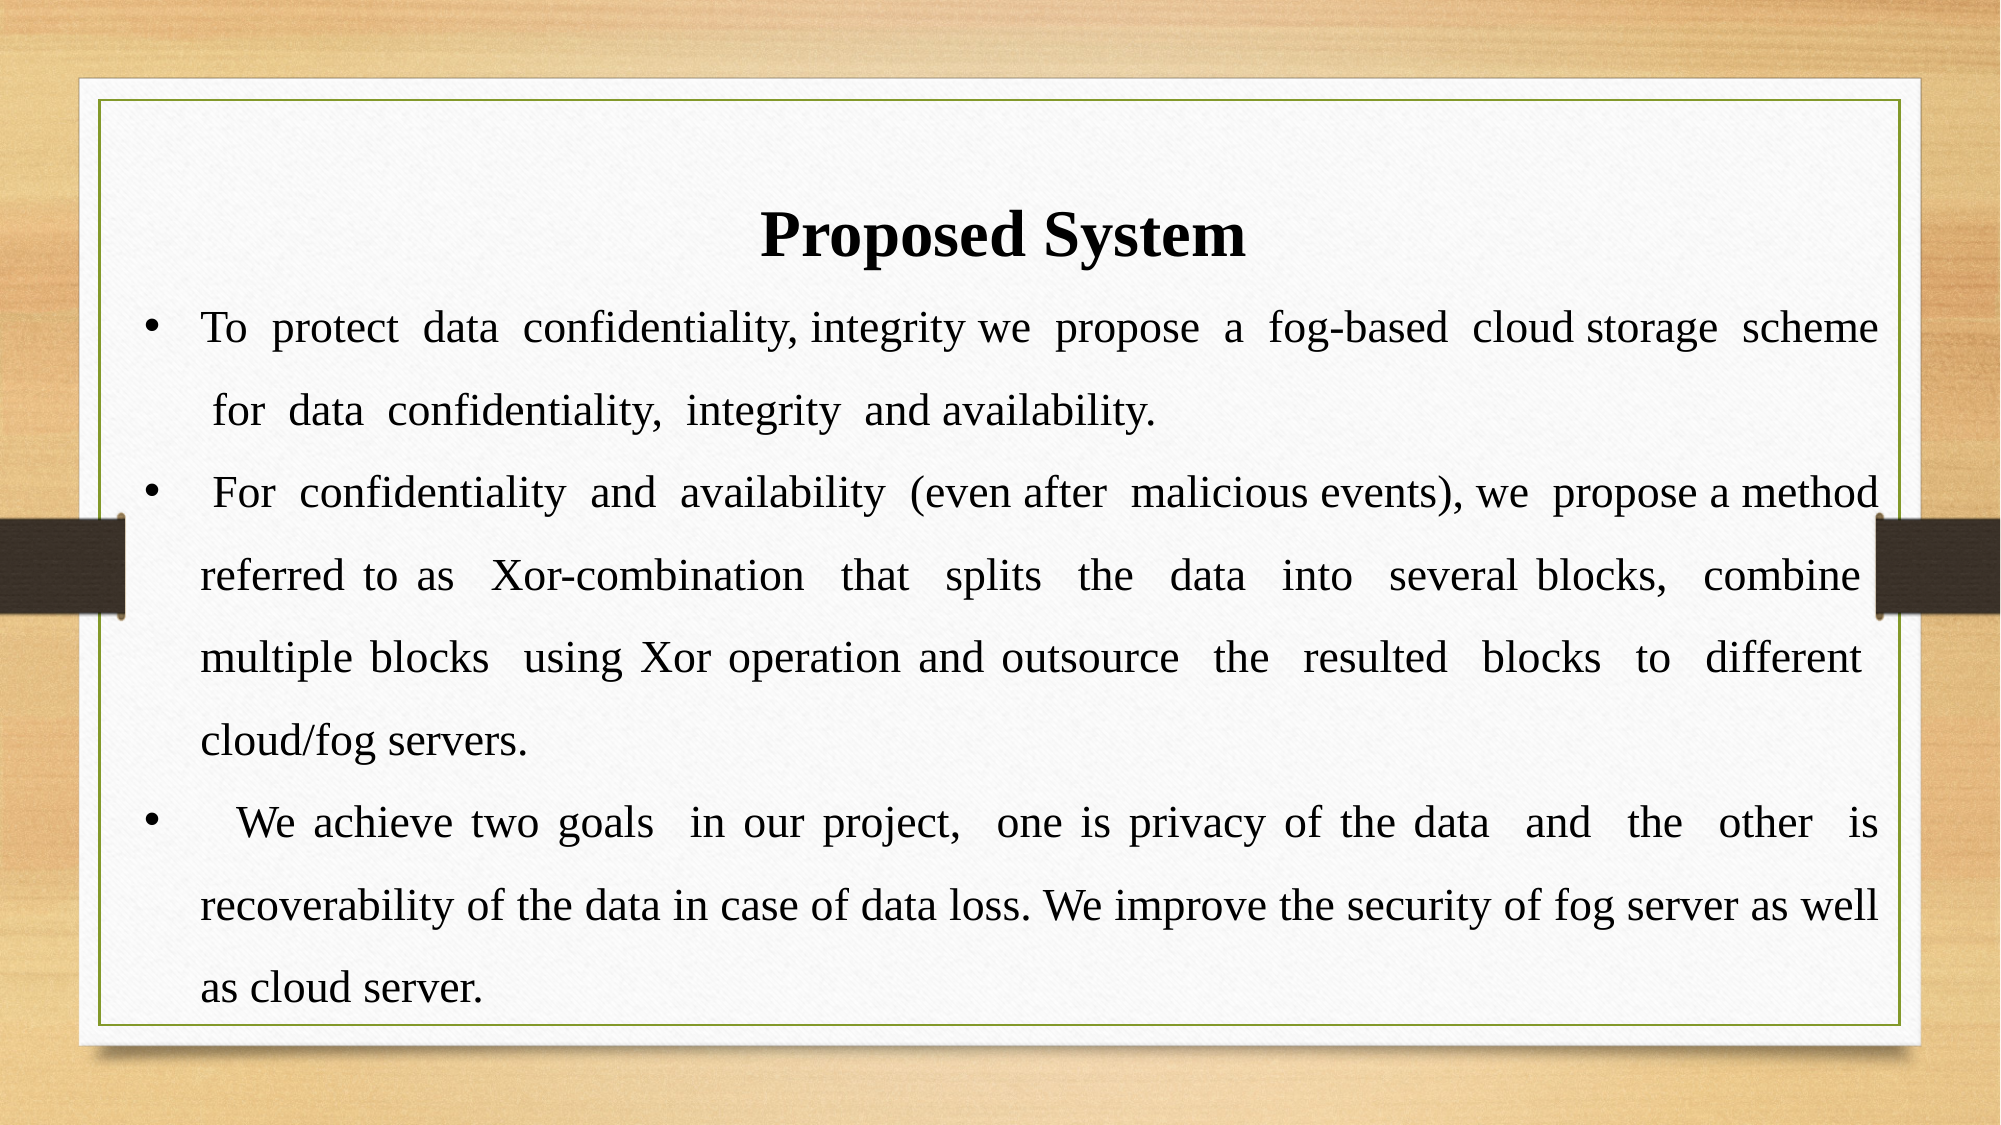

Proposed System
To  protect  data  confidentiality, integrity we  propose  a  fog-based  cloud storage  scheme  for  data  confidentiality,  integrity  and availability.
 For  confidentiality  and  availability  (even after  malicious events), we  propose a method referred to as  Xor-combination  that  splits  the  data  into  several blocks,  combine  multiple blocks  using Xor operation and outsource  the  resulted  blocks  to  different  cloud/fog servers.
  We achieve two goals  in our project,  one is privacy of the data  and  the  other  is recoverability of the data in case of data loss. We improve the security of fog server as well as cloud server.